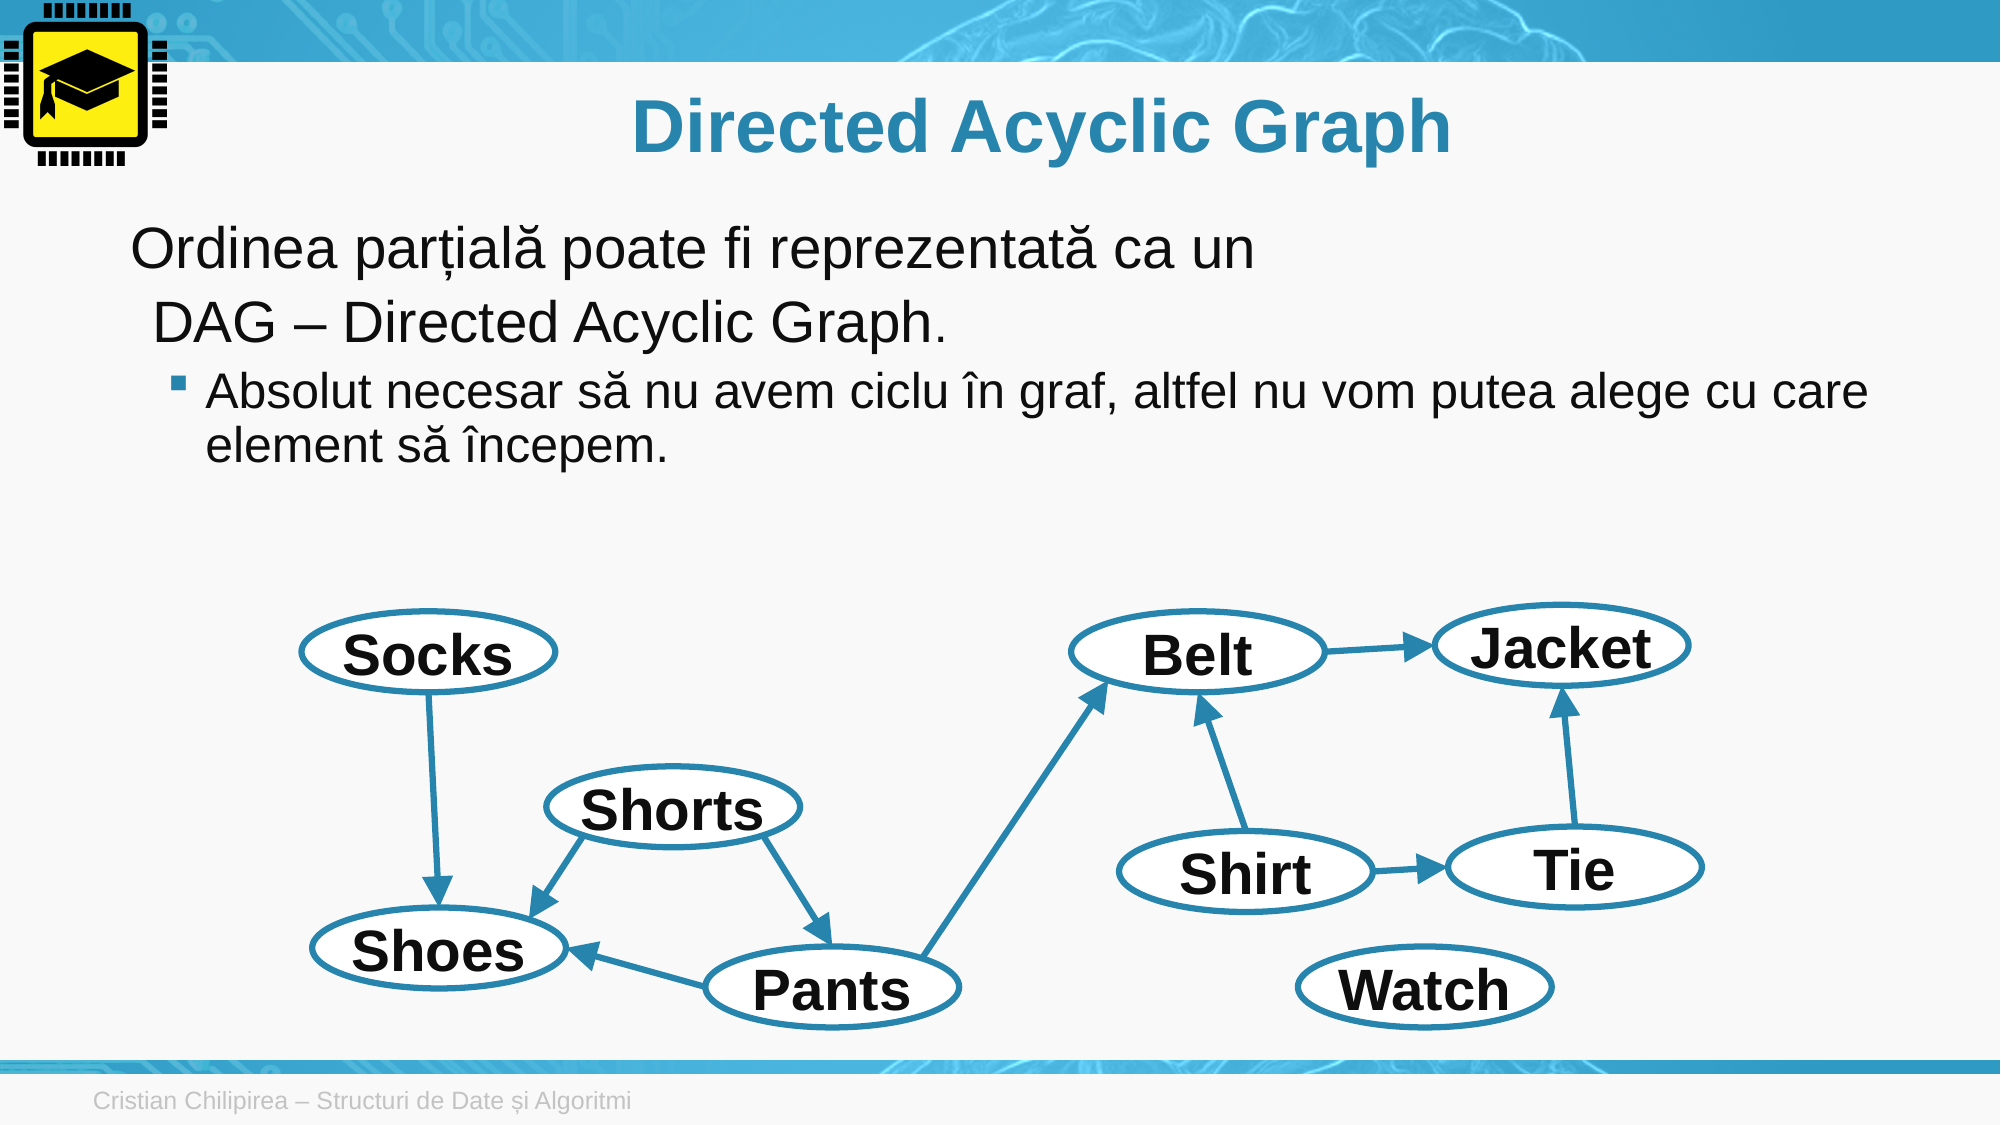

# Directed Acyclic Graph
Ordinea parțială poate fi reprezentată ca un
DAG – Directed Acyclic Graph.
Absolut necesar să nu avem ciclu în graf, altfel nu vom putea alege cu care element să începem.
Jacket
Socks
Belt
Shorts
Tie
Shirt
Shoes
Pants
Watch
Cristian Chilipirea – Structuri de Date și Algoritmi